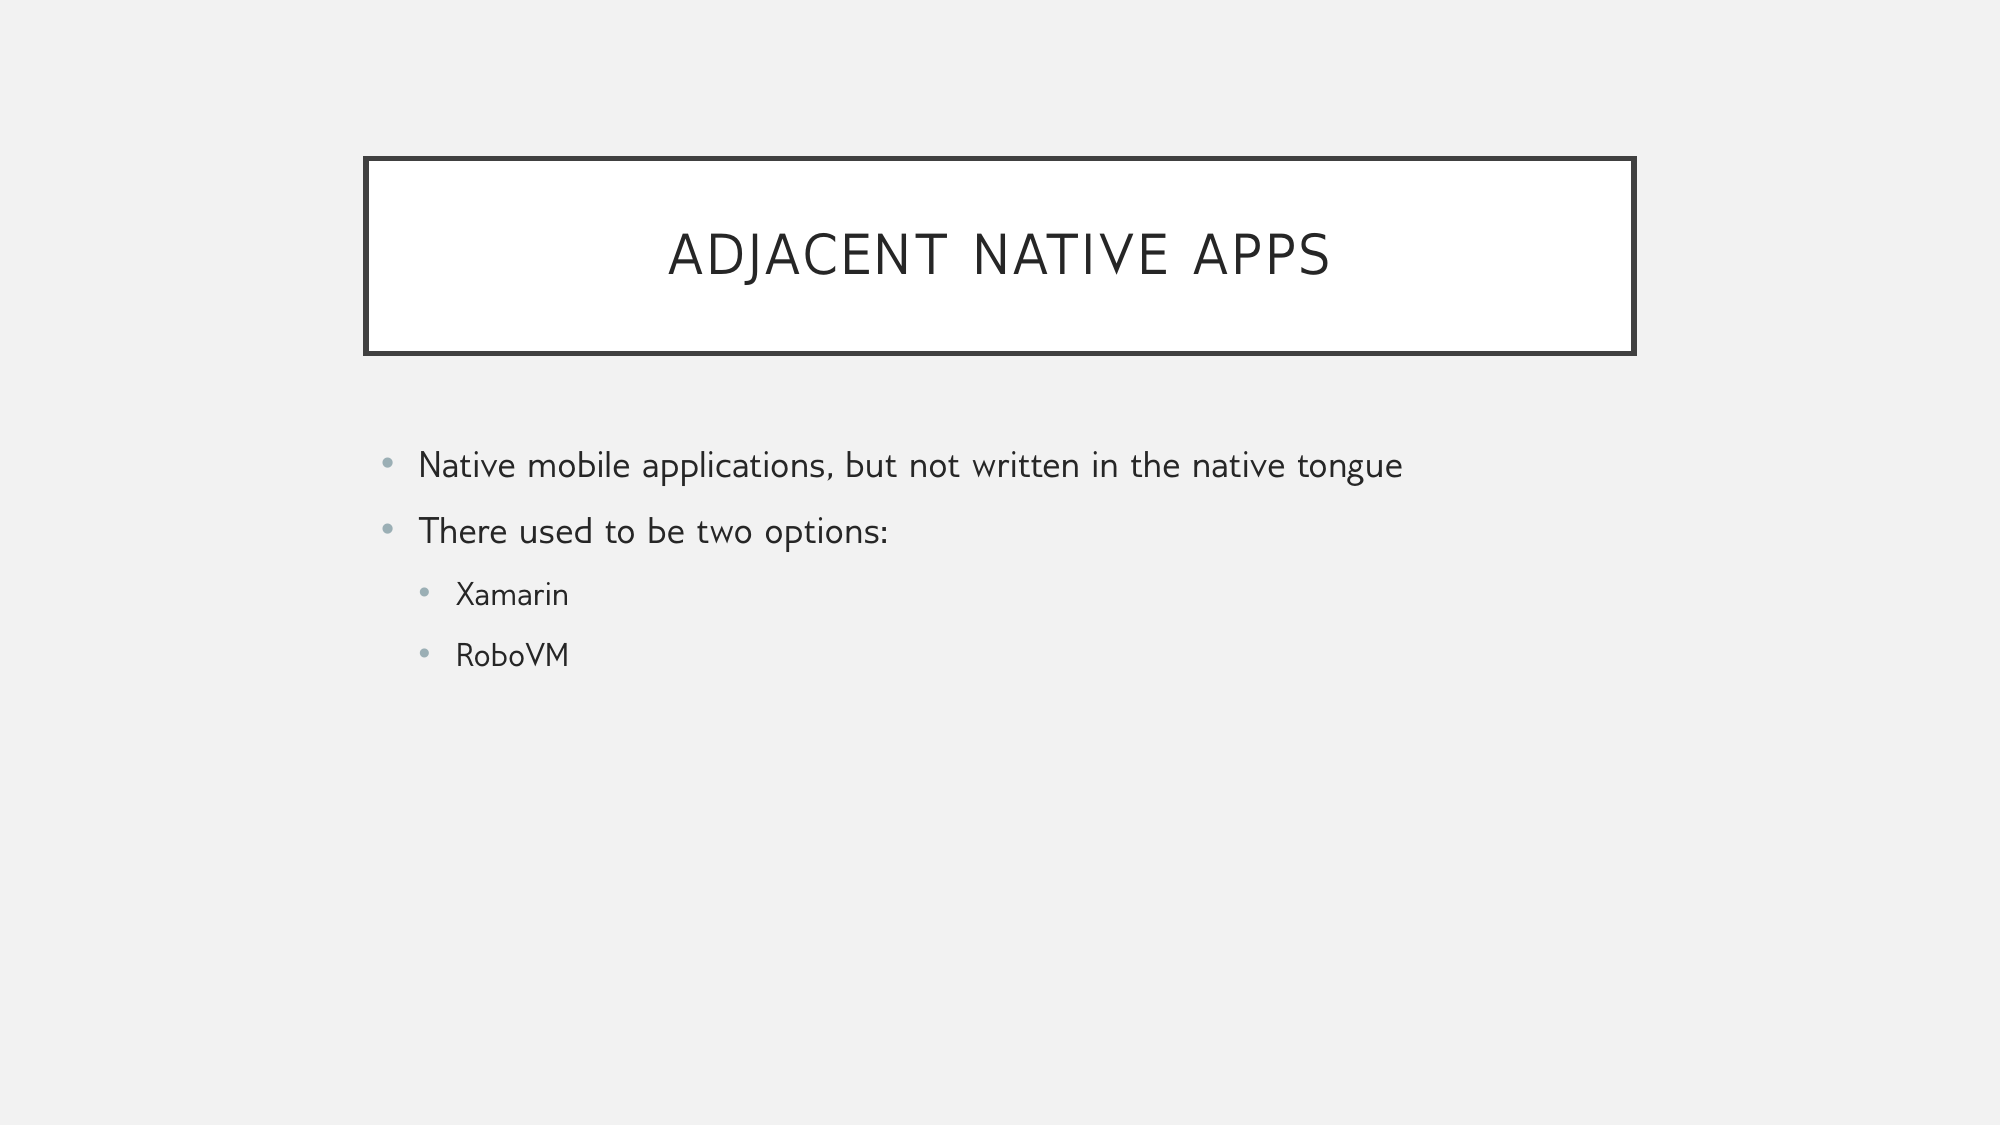

# Adjacent Native Apps
Native mobile applications, but not written in the native tongue
There used to be two options:
Xamarin
RoboVM